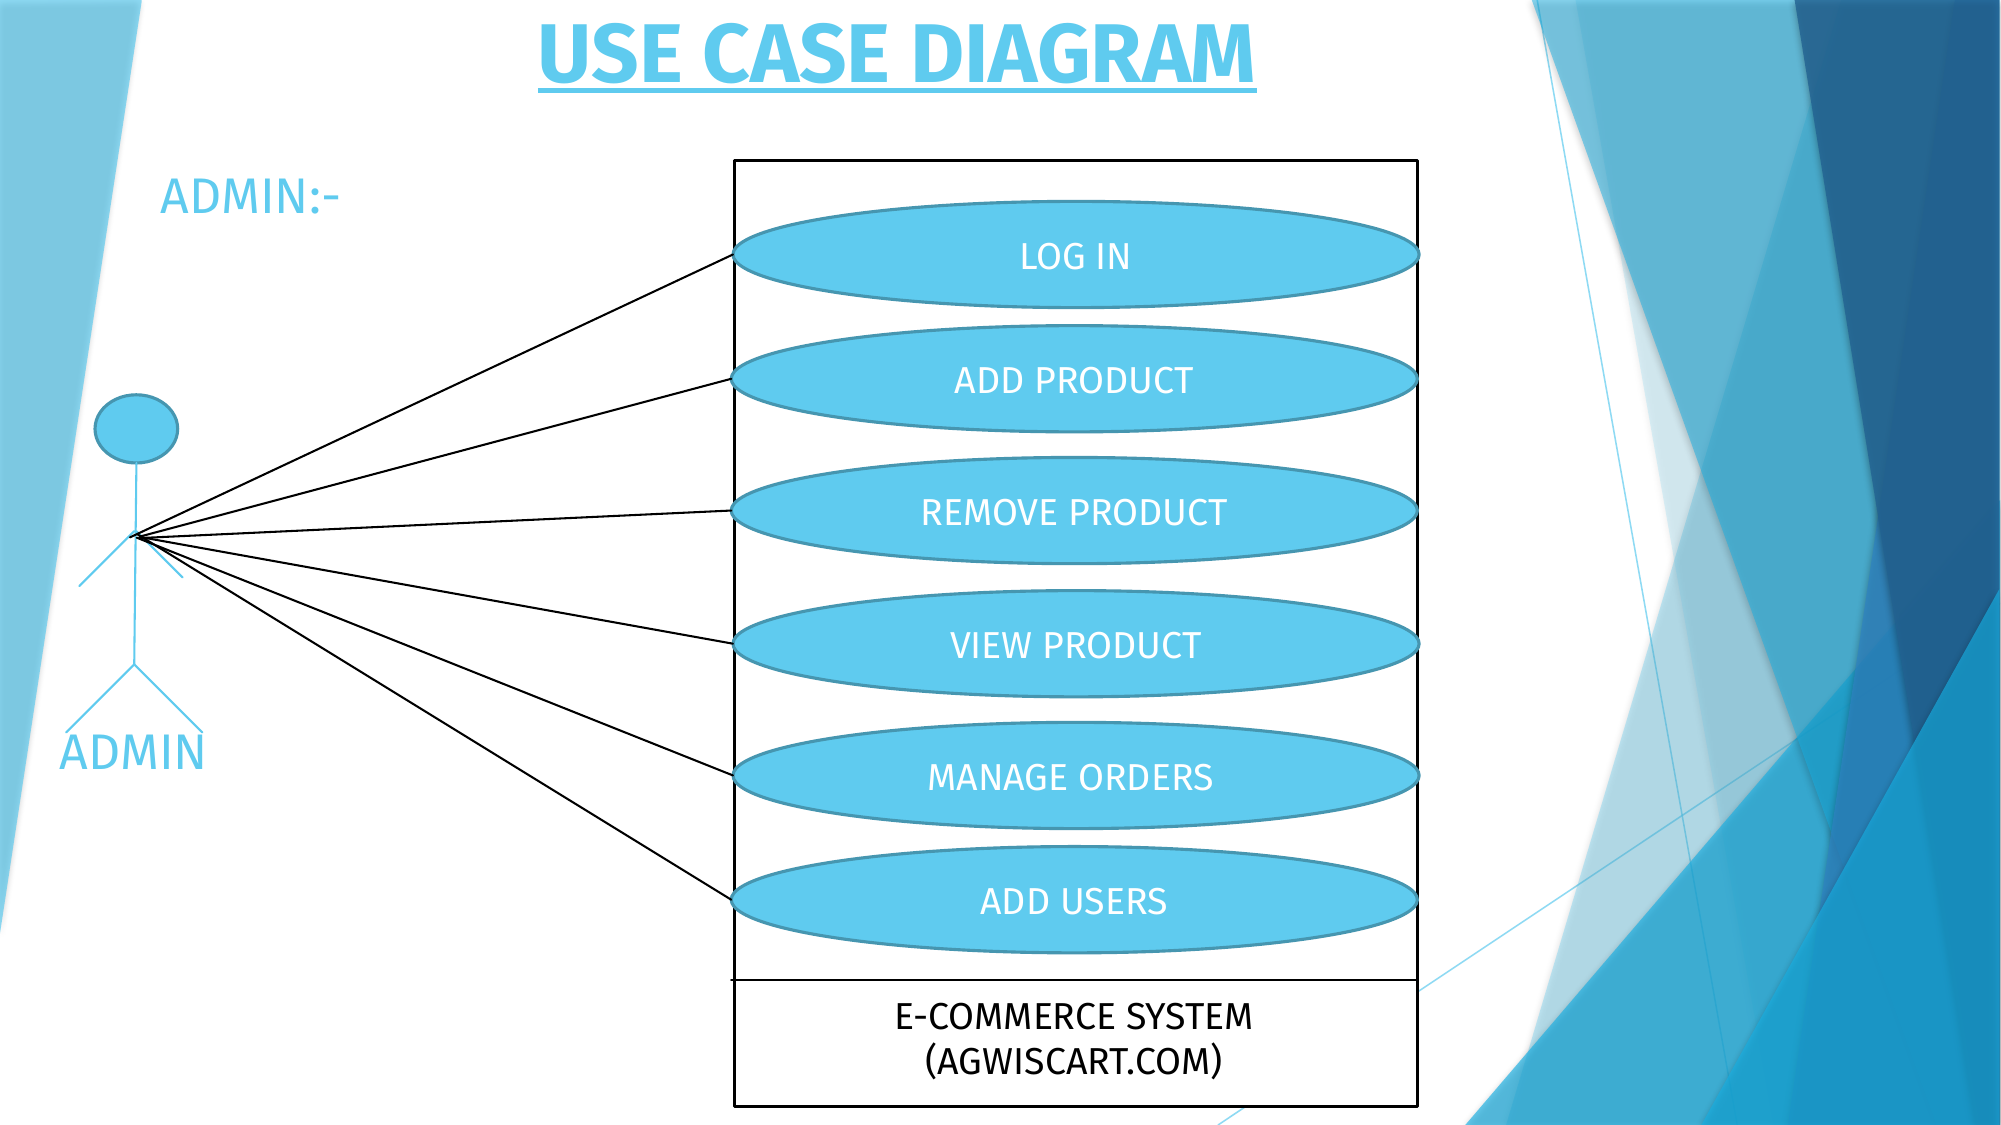

# USE CASE DIAGRAM

ADMIN:-
LOG IN
ADD PRODUCT

REMOVE PRODUCT
VIEW PRODUCT
ADMIN
MANAGE ORDERS
ADD USERS
E-COMMERCE SYSTEM
(AGWISCART.COM)